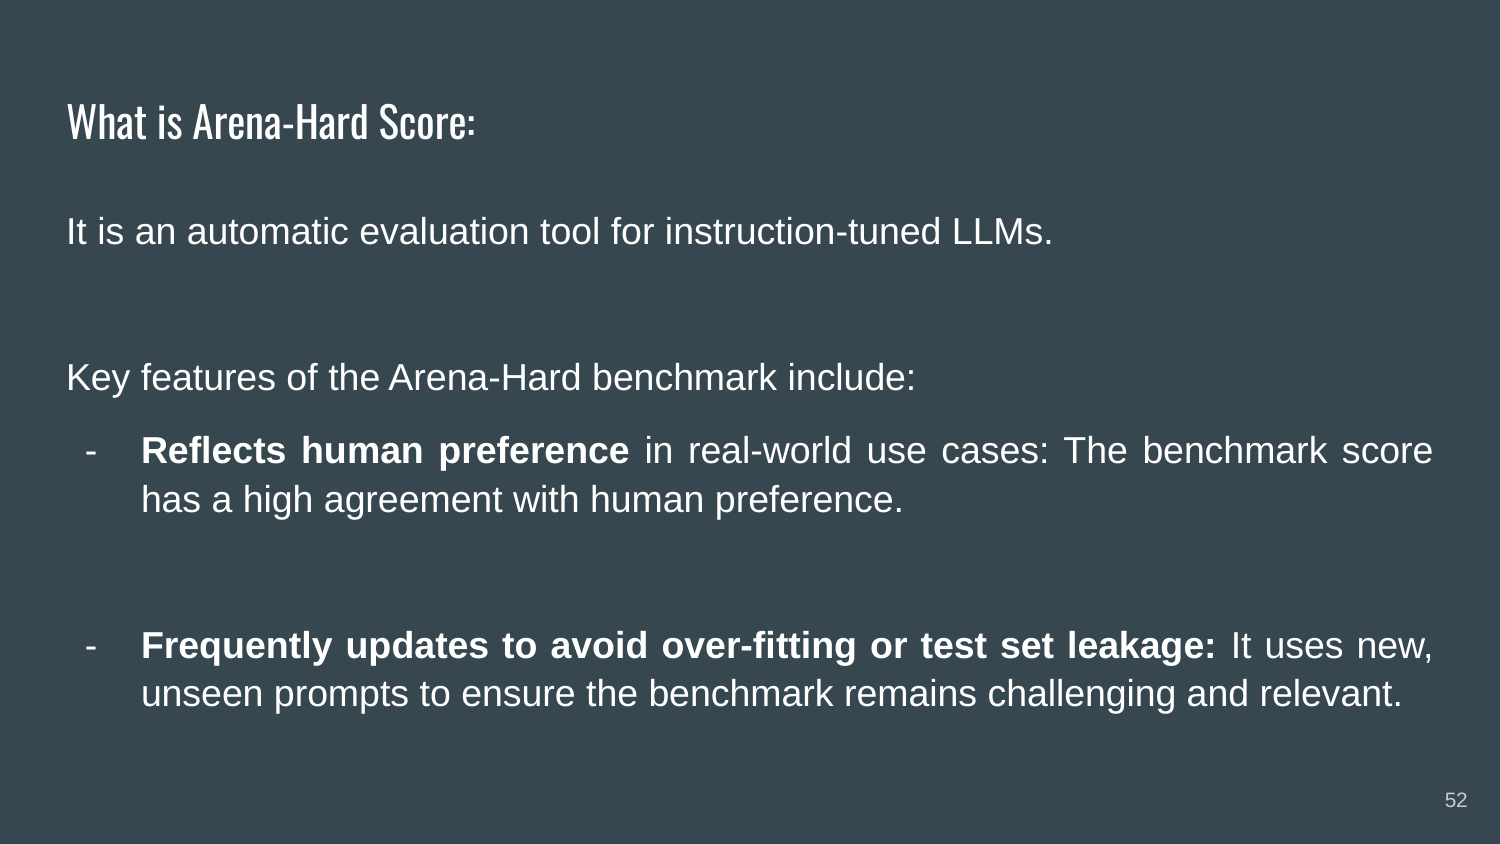

# What is Arena-Hard Score:

It is an automatic evaluation tool for instruction-tuned LLMs.

Key features of the Arena-Hard benchmark include:
Reflects human preference in real-world use cases: The benchmark score has a high agreement with human preference.

Frequently updates to avoid over-fitting or test set leakage: It uses new, unseen prompts to ensure the benchmark remains challenging and relevant.
52